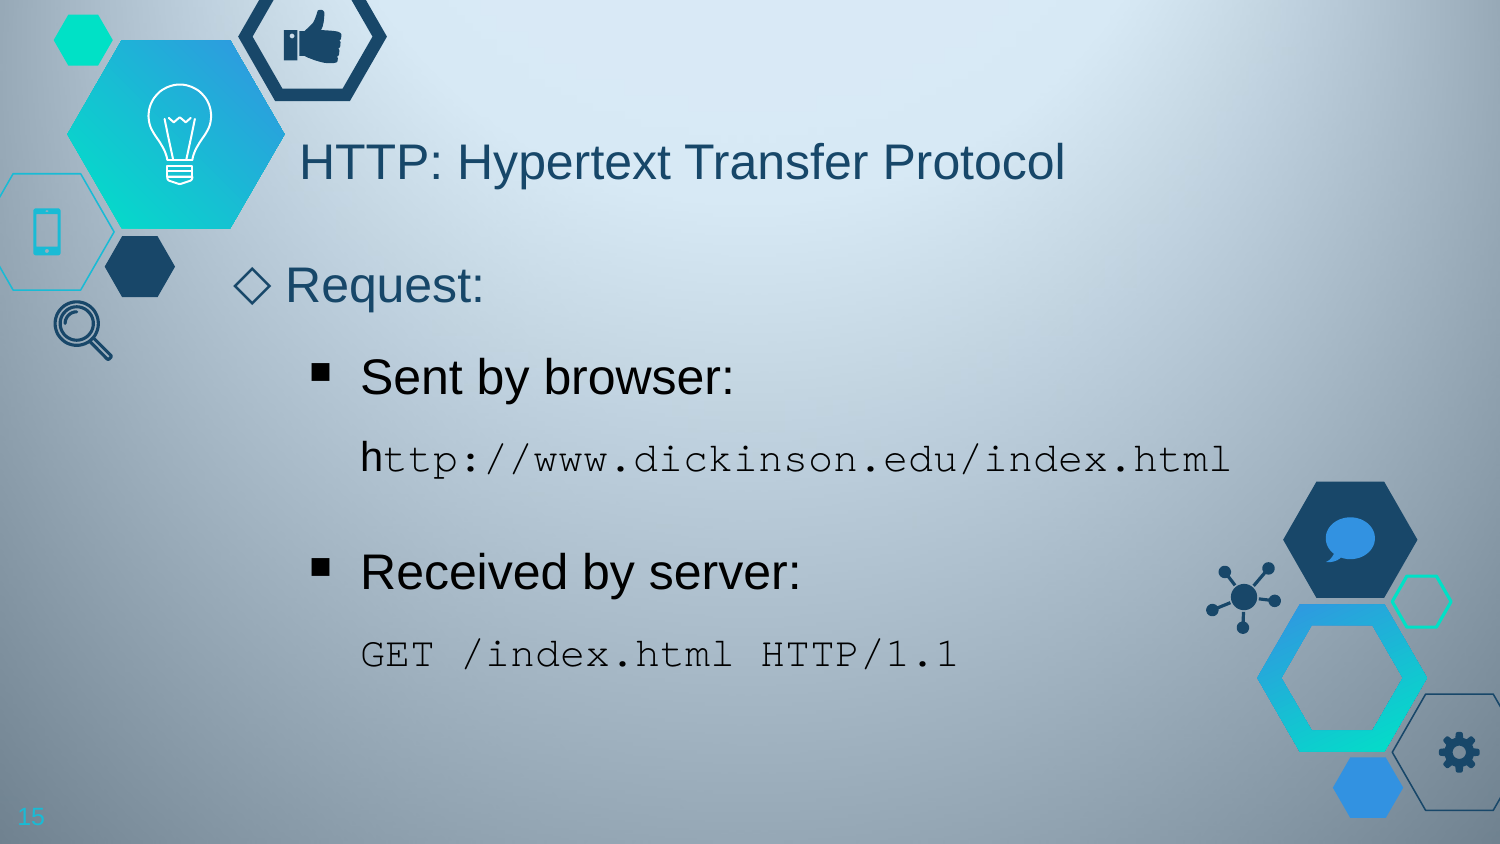

# HTTP: Hypertext Transfer Protocol
Request:

Sent by browser:
http://www.dickinson.edu/index.html

Received by server:
GET /index.html HTTP/1.1

15